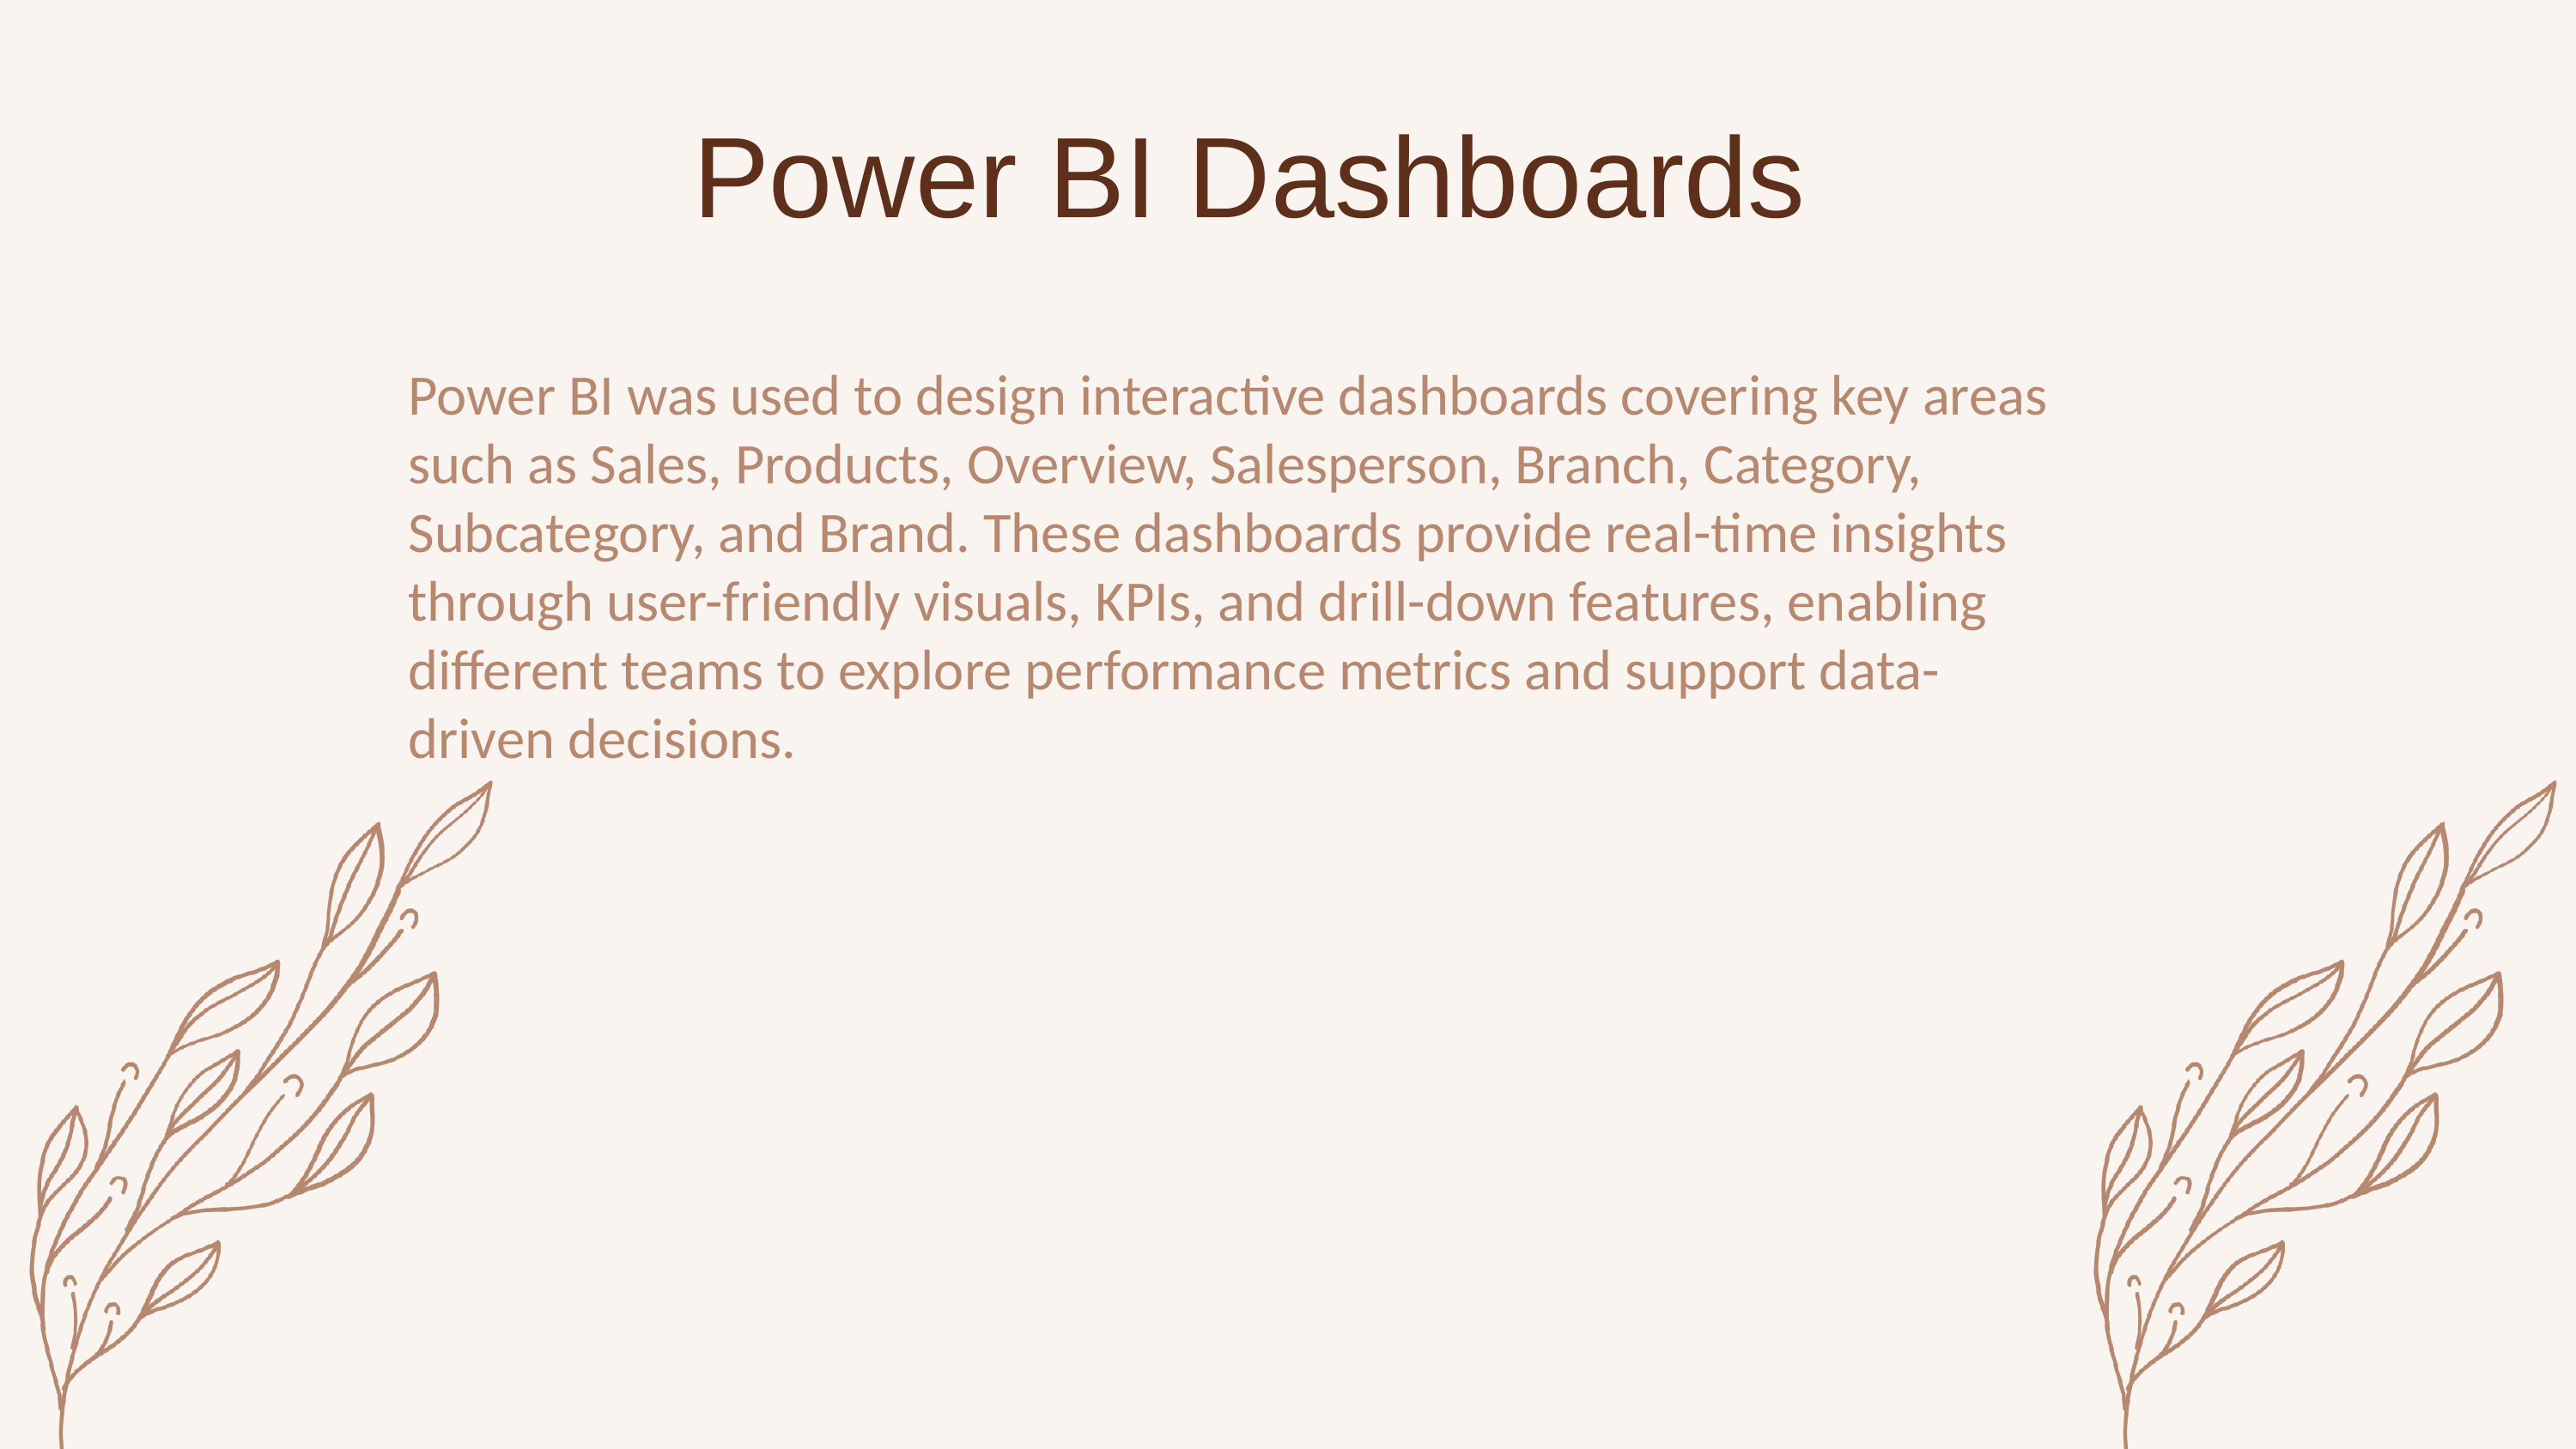

Power BI Dashboards

Power BI was used to design interactive dashboards covering key areas such as Sales, Products, Overview, Salesperson, Branch, Category, Subcategory, and Brand. These dashboards provide real-time insights through user-friendly visuals, KPIs, and drill-down features, enabling different teams to explore performance metrics and support data-driven decisions.